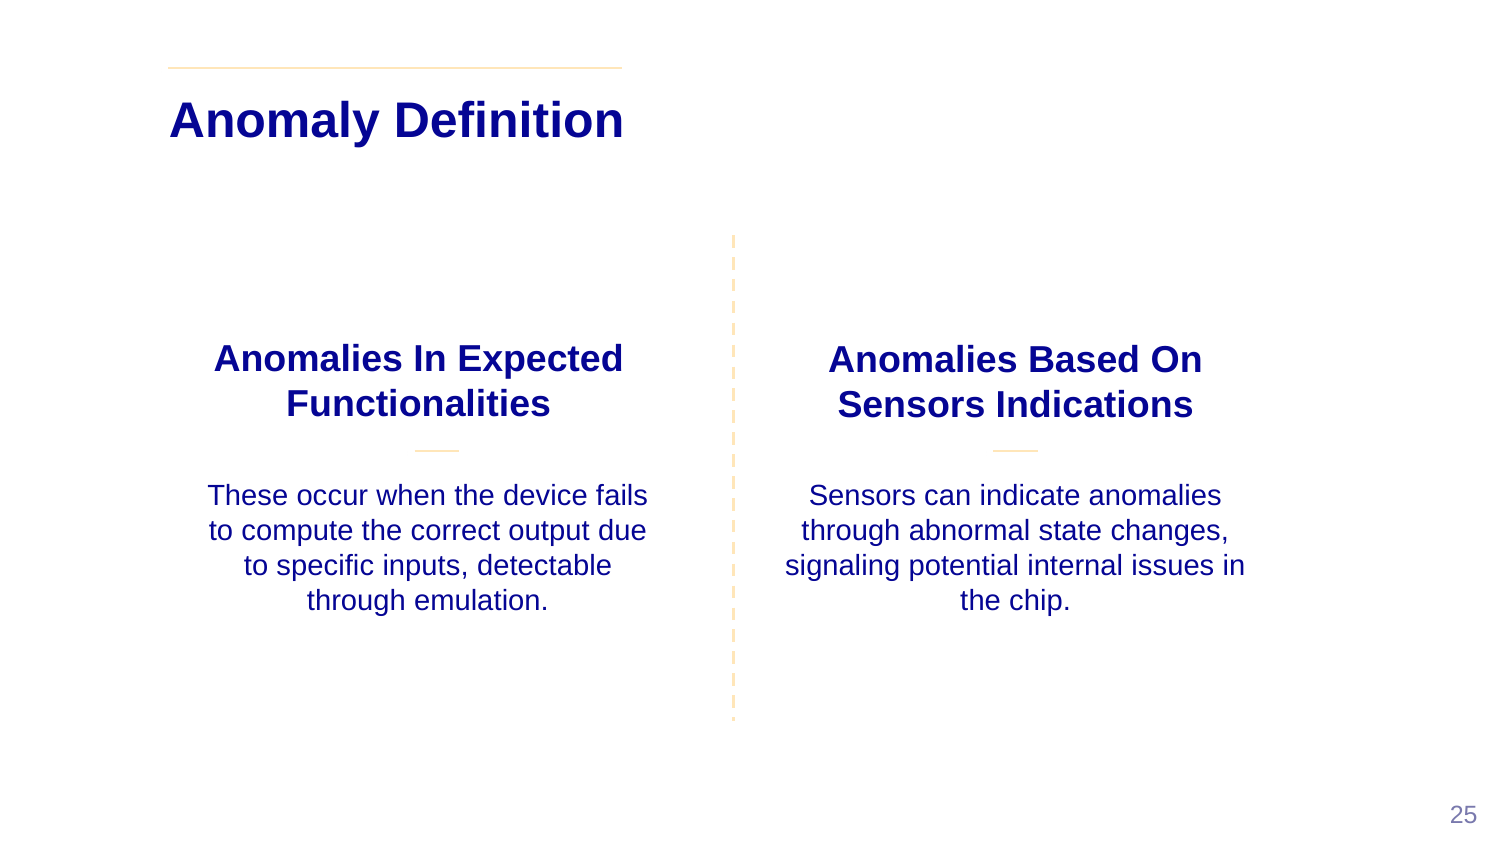

25
Anomaly Definition
# Anomalies In Expected Functionalities
Anomalies Based On Sensors Indications
These occur when the device fails to compute the correct output due to specific inputs, detectable through emulation.
Sensors can indicate anomalies through abnormal state changes, signaling potential internal issues in the chip.
25